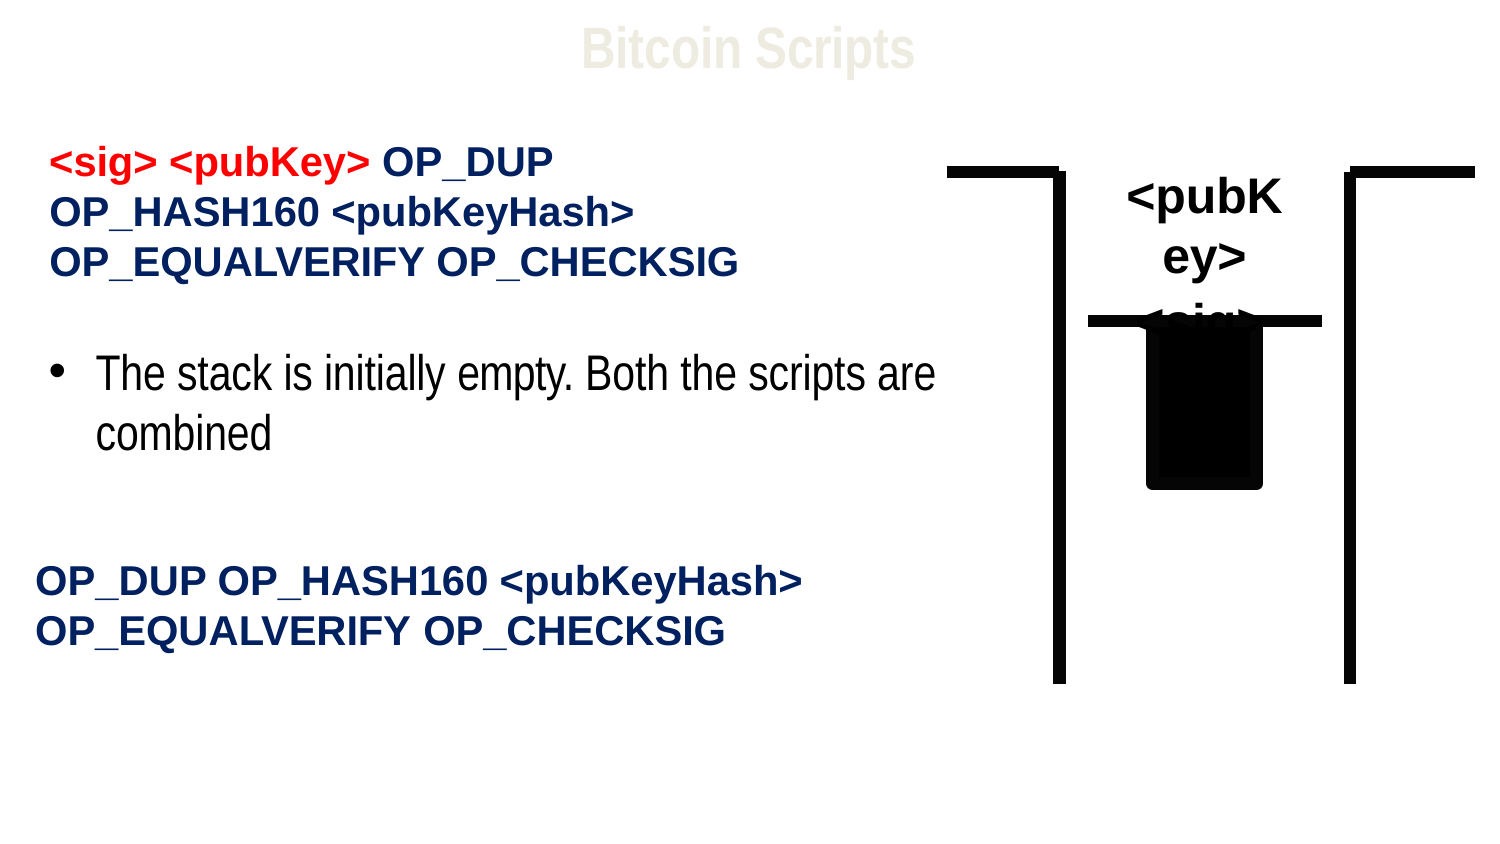

# Bitcoin Scripts
<sig> <pubKey> OP_DUP OP_HASH160 <pubKeyHash>  OP_EQUALVERIFY OP_CHECKSIG
<pubKey>
<sig>

The stack is initially empty. Both the scripts are  combined

OP_DUP OP_HASH160 <pubKeyHash> OP_EQUALVERIFY OP_CHECKSIG